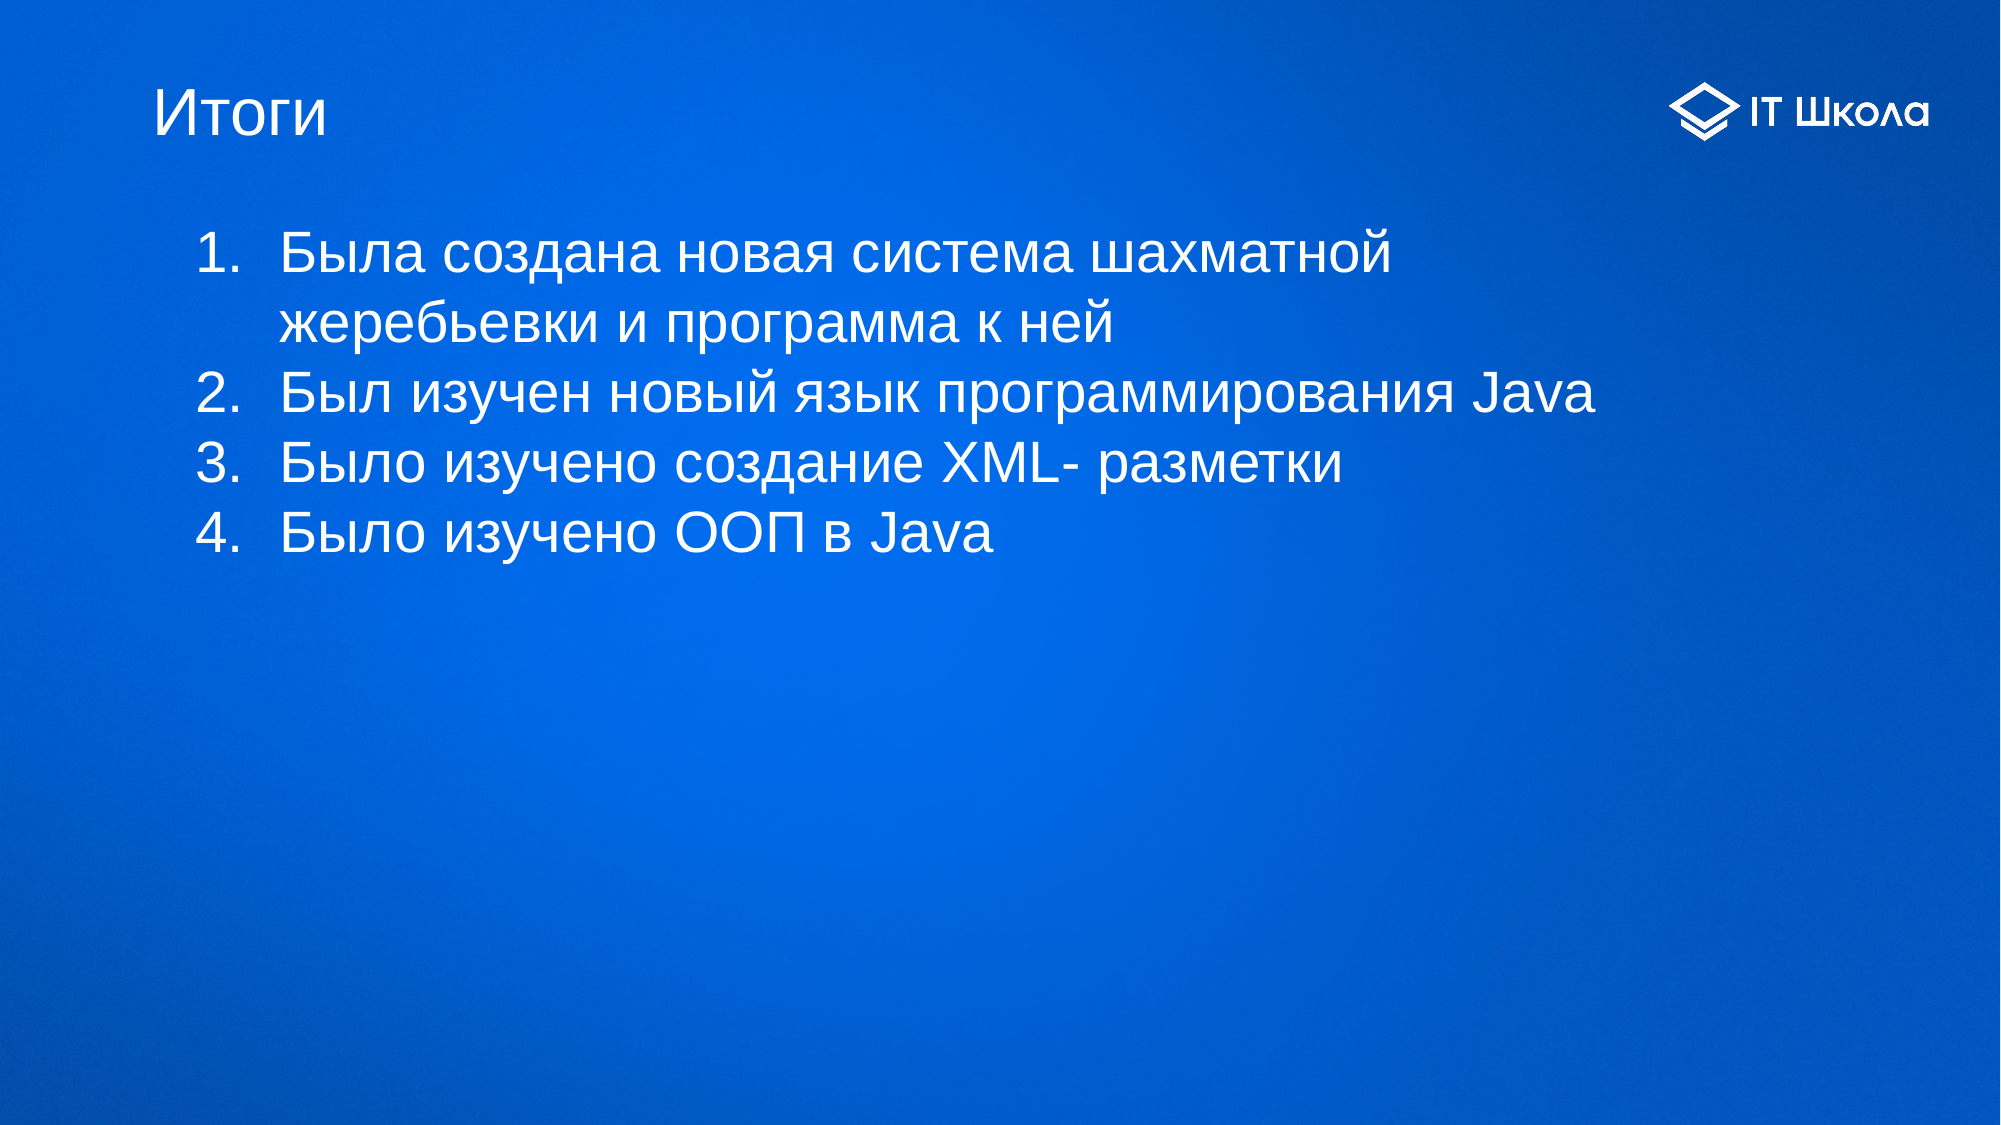

# Итоги
Была создана новая система шахматной жеребьевки и программа к ней
Был изучен новый язык программирования Java
Было изучено создание XML- разметки
Было изучено ООП в Java

18